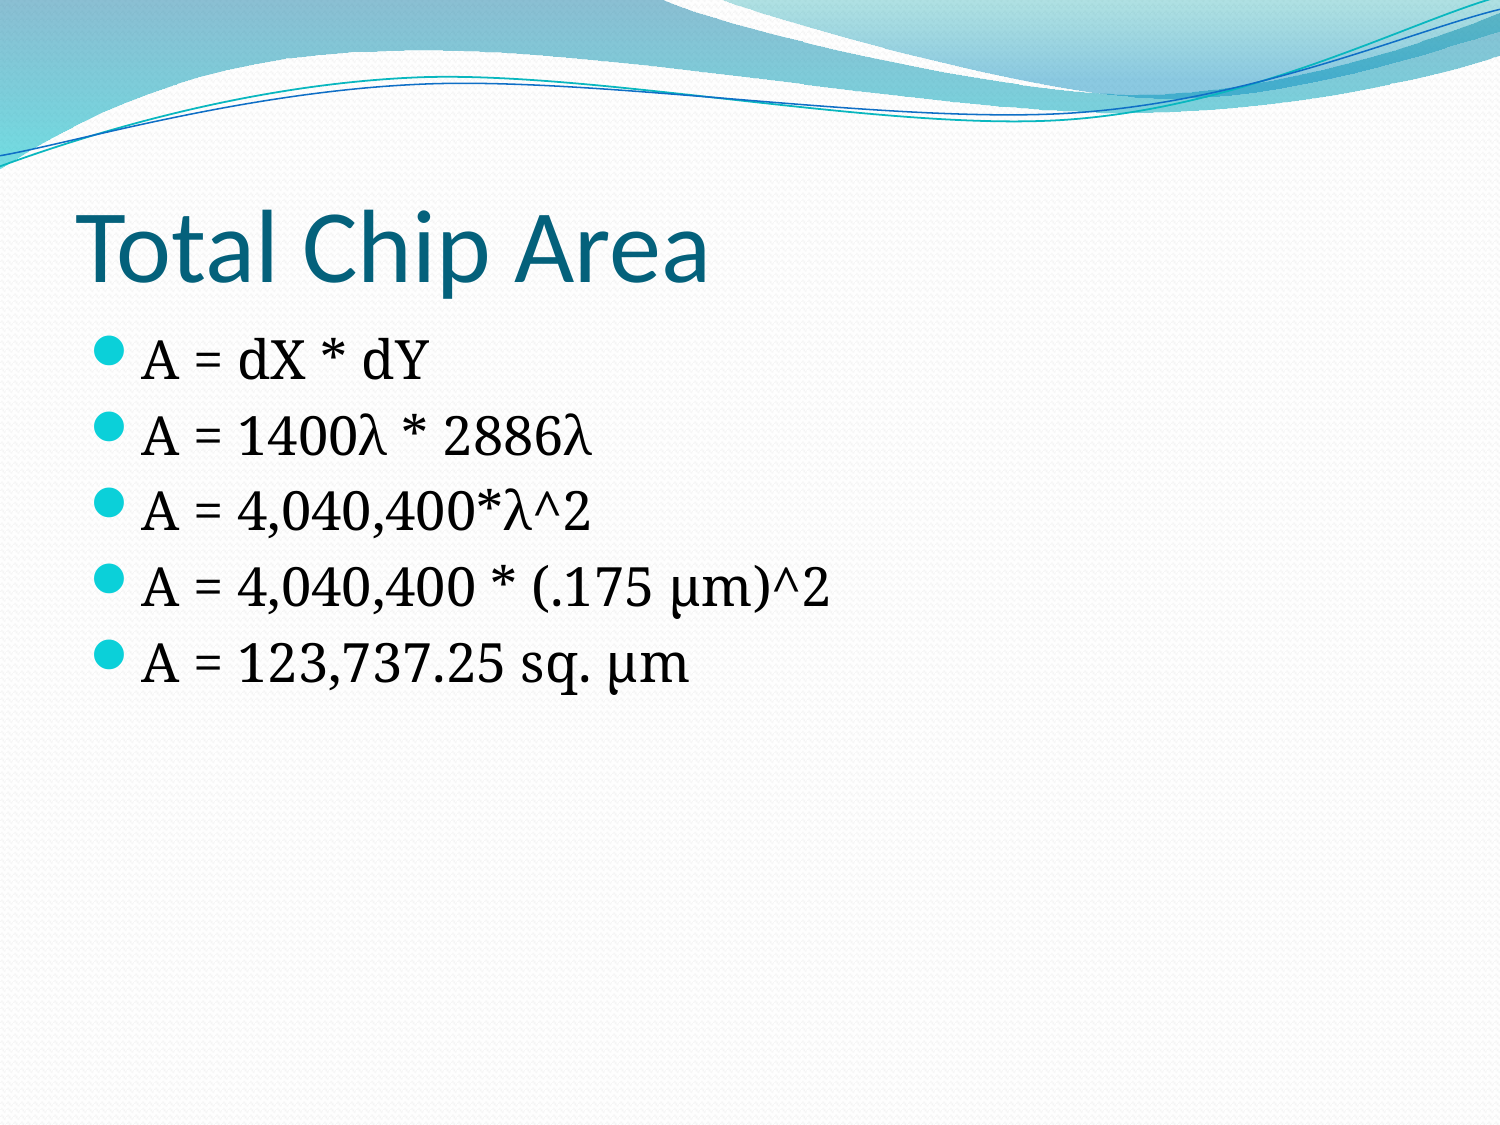

# Total Chip Area
A = dX * dY
A = 1400λ * 2886λ
A = 4,040,400*λ^2
A = 4,040,400 * (.175 µm)^2
A = 123,737.25 sq. µm